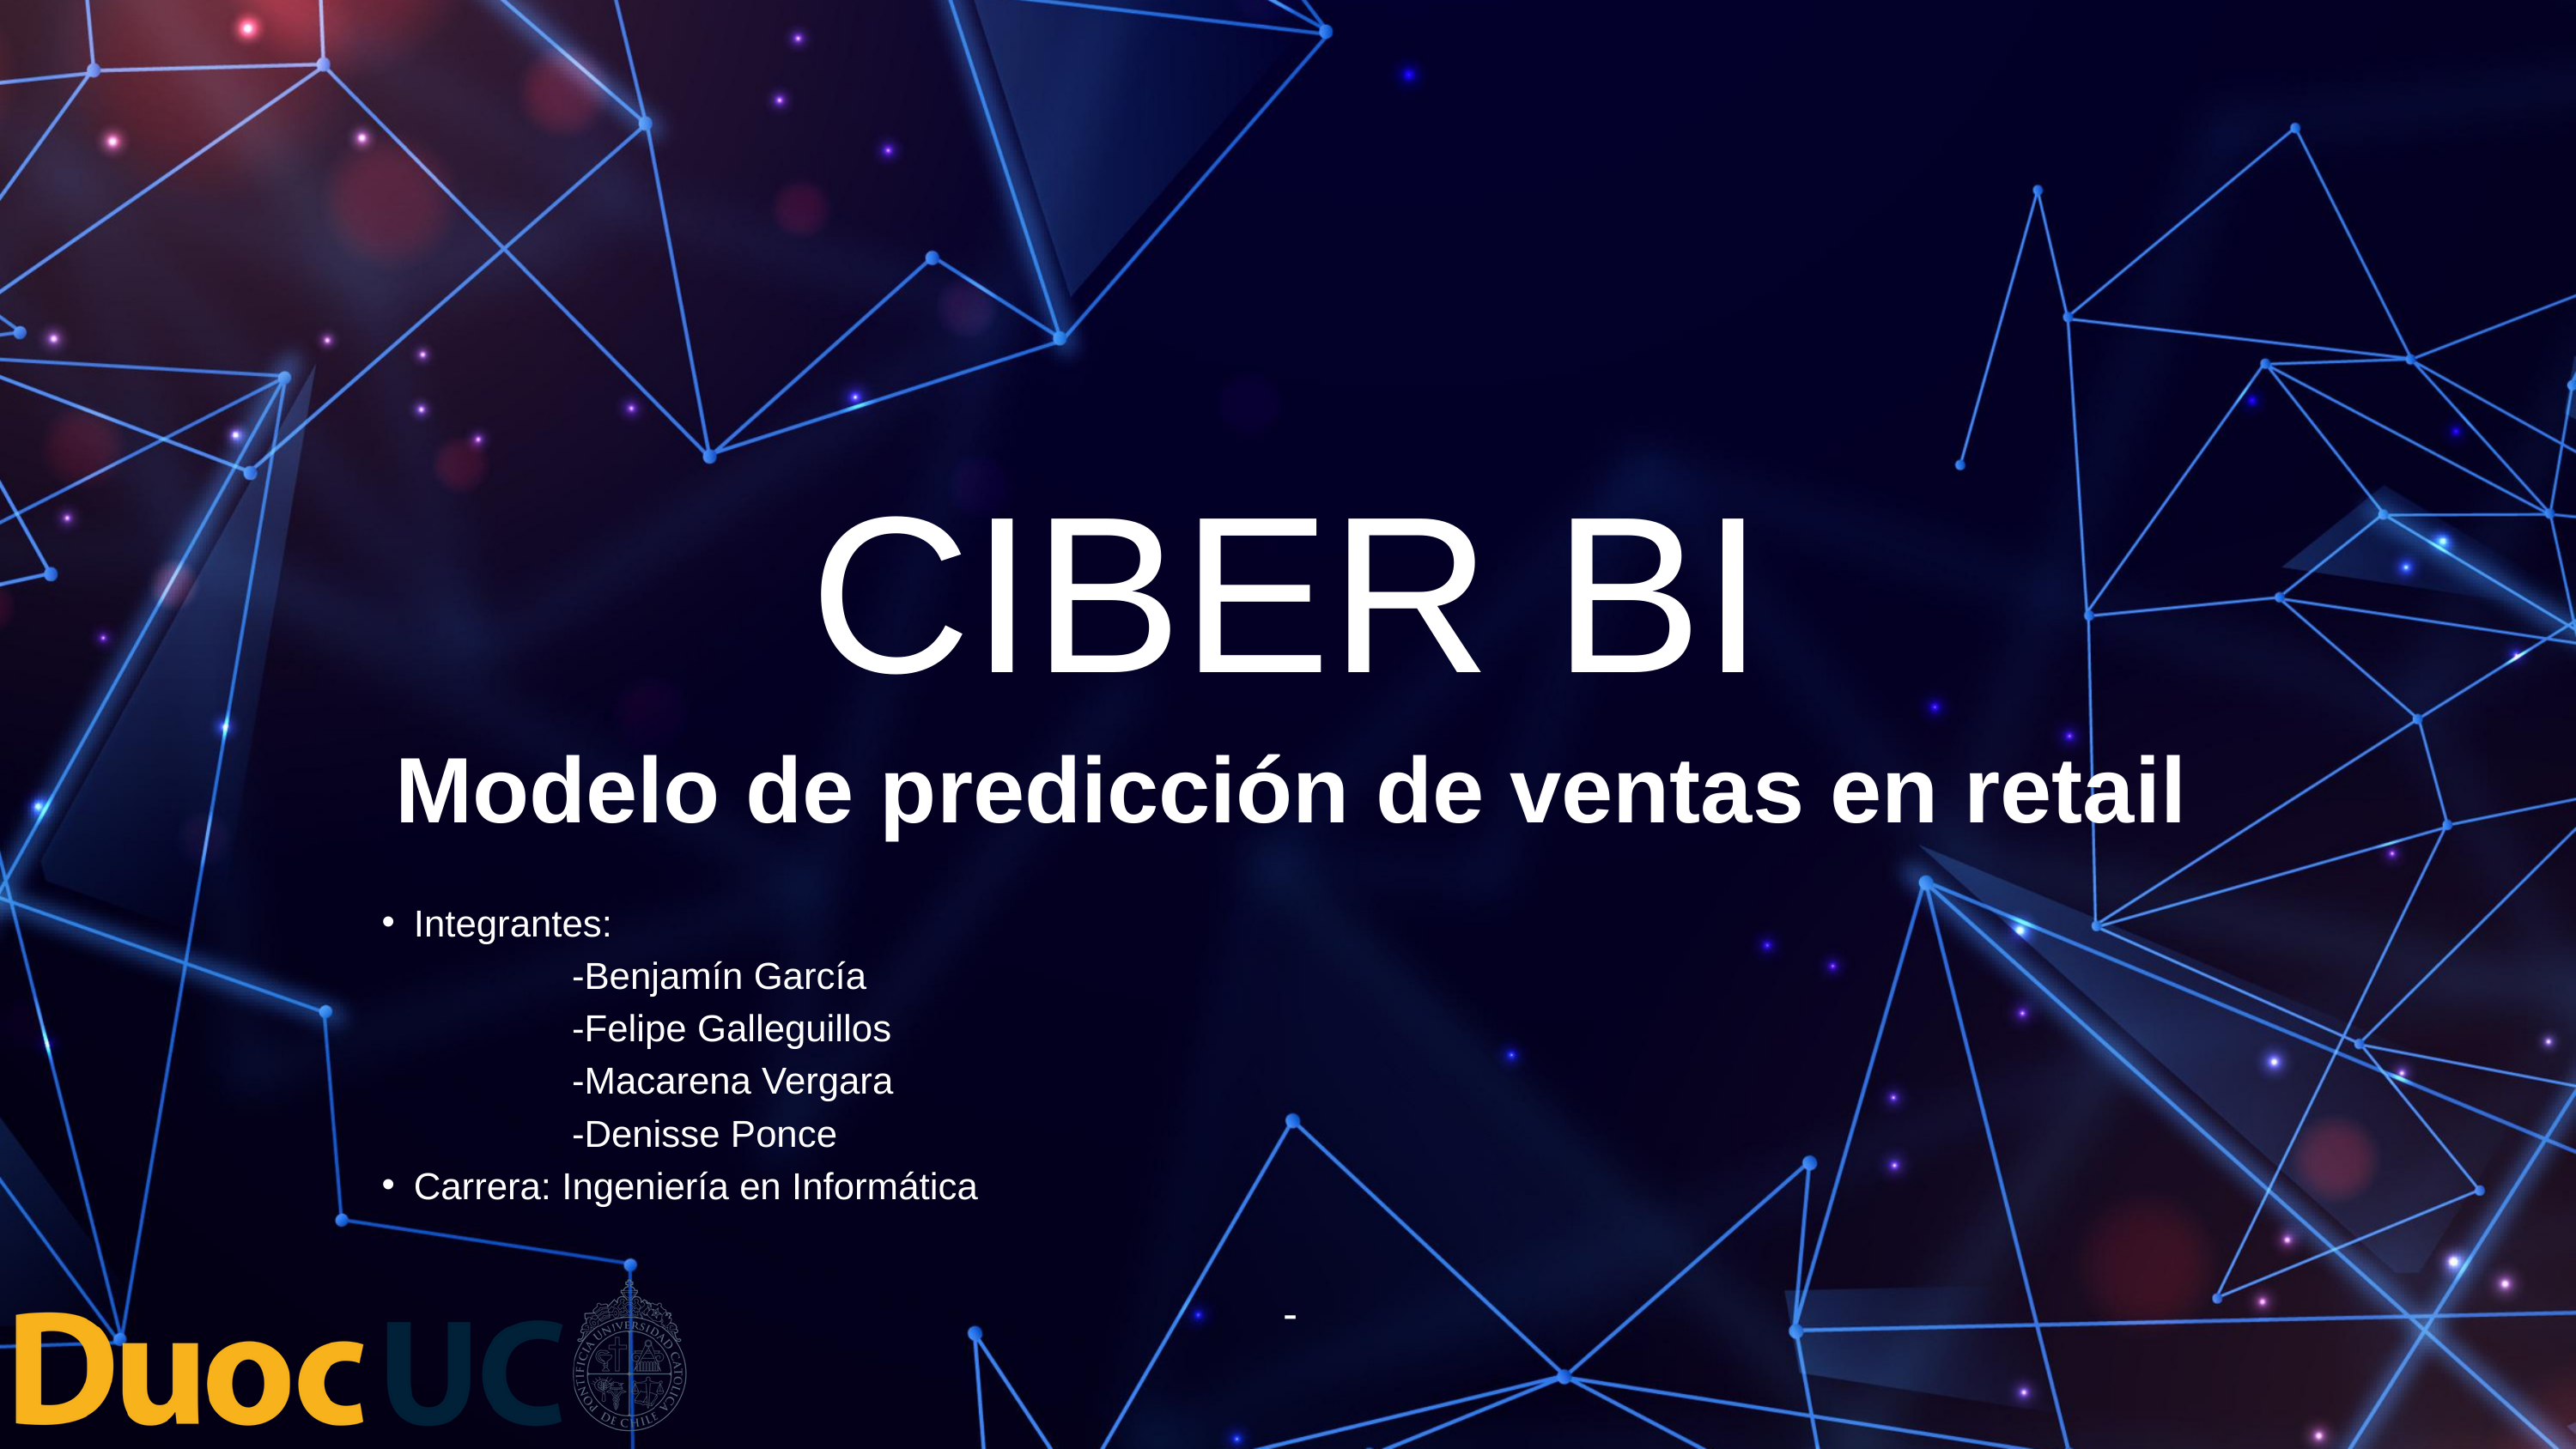

CIBER BI
Modelo de predicción de ventas en retail
Integrantes:
                     -Benjamín García
                     -Felipe Galleguillos
                     -Macarena Vergara
                     -Denisse Ponce
Carrera: Ingeniería en Informática

-